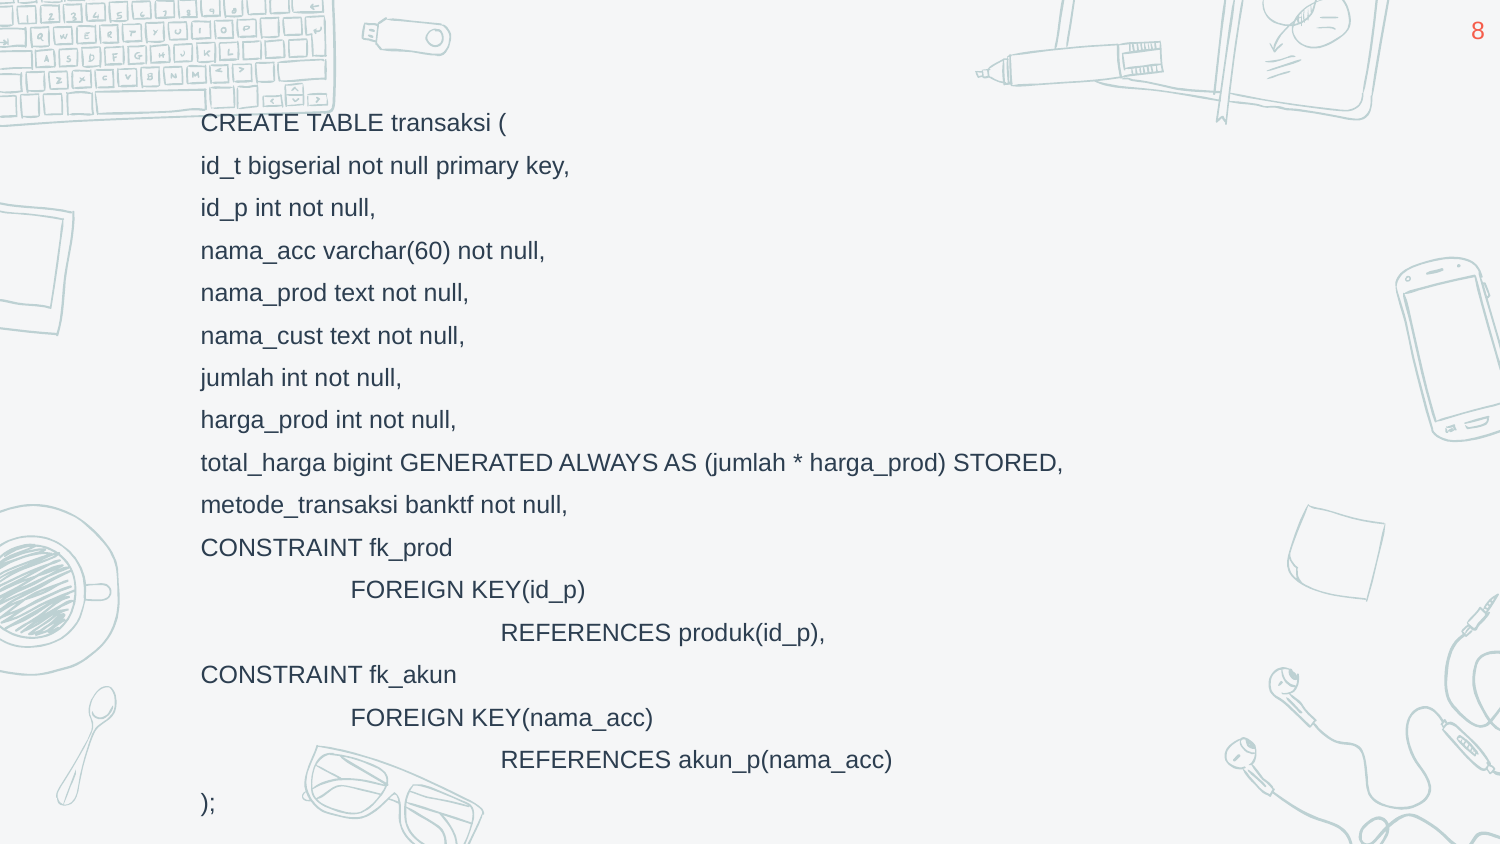

8
CREATE TABLE transaksi (
id_t bigserial not null primary key,
id_p int not null,
nama_acc varchar(60) not null,
nama_prod text not null,
nama_cust text not null,
jumlah int not null,
harga_prod int not null,
total_harga bigint GENERATED ALWAYS AS (jumlah * harga_prod) STORED,
metode_transaksi banktf not null,
CONSTRAINT fk_prod
	FOREIGN KEY(id_p)
		REFERENCES produk(id_p),
CONSTRAINT fk_akun
	FOREIGN KEY(nama_acc)
		REFERENCES akun_p(nama_acc)
);